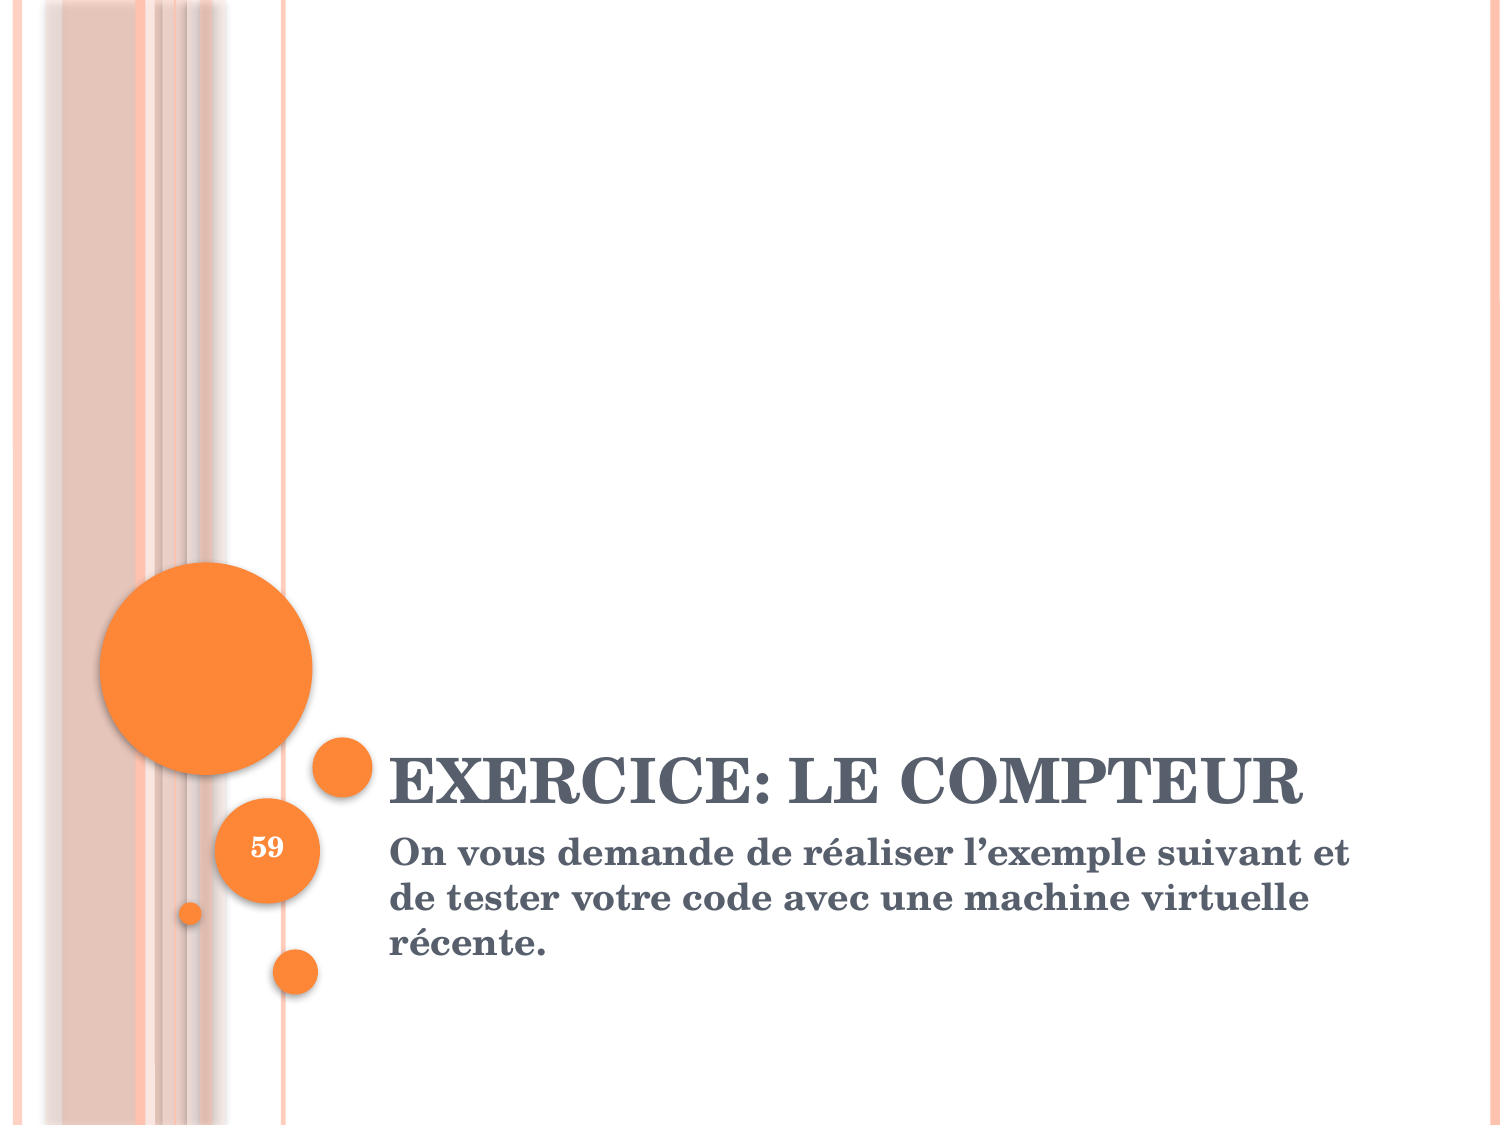

# Exercice: Le compteur
59
On vous demande de réaliser l’exemple suivant et de tester votre code avec une machine virtuelle récente.